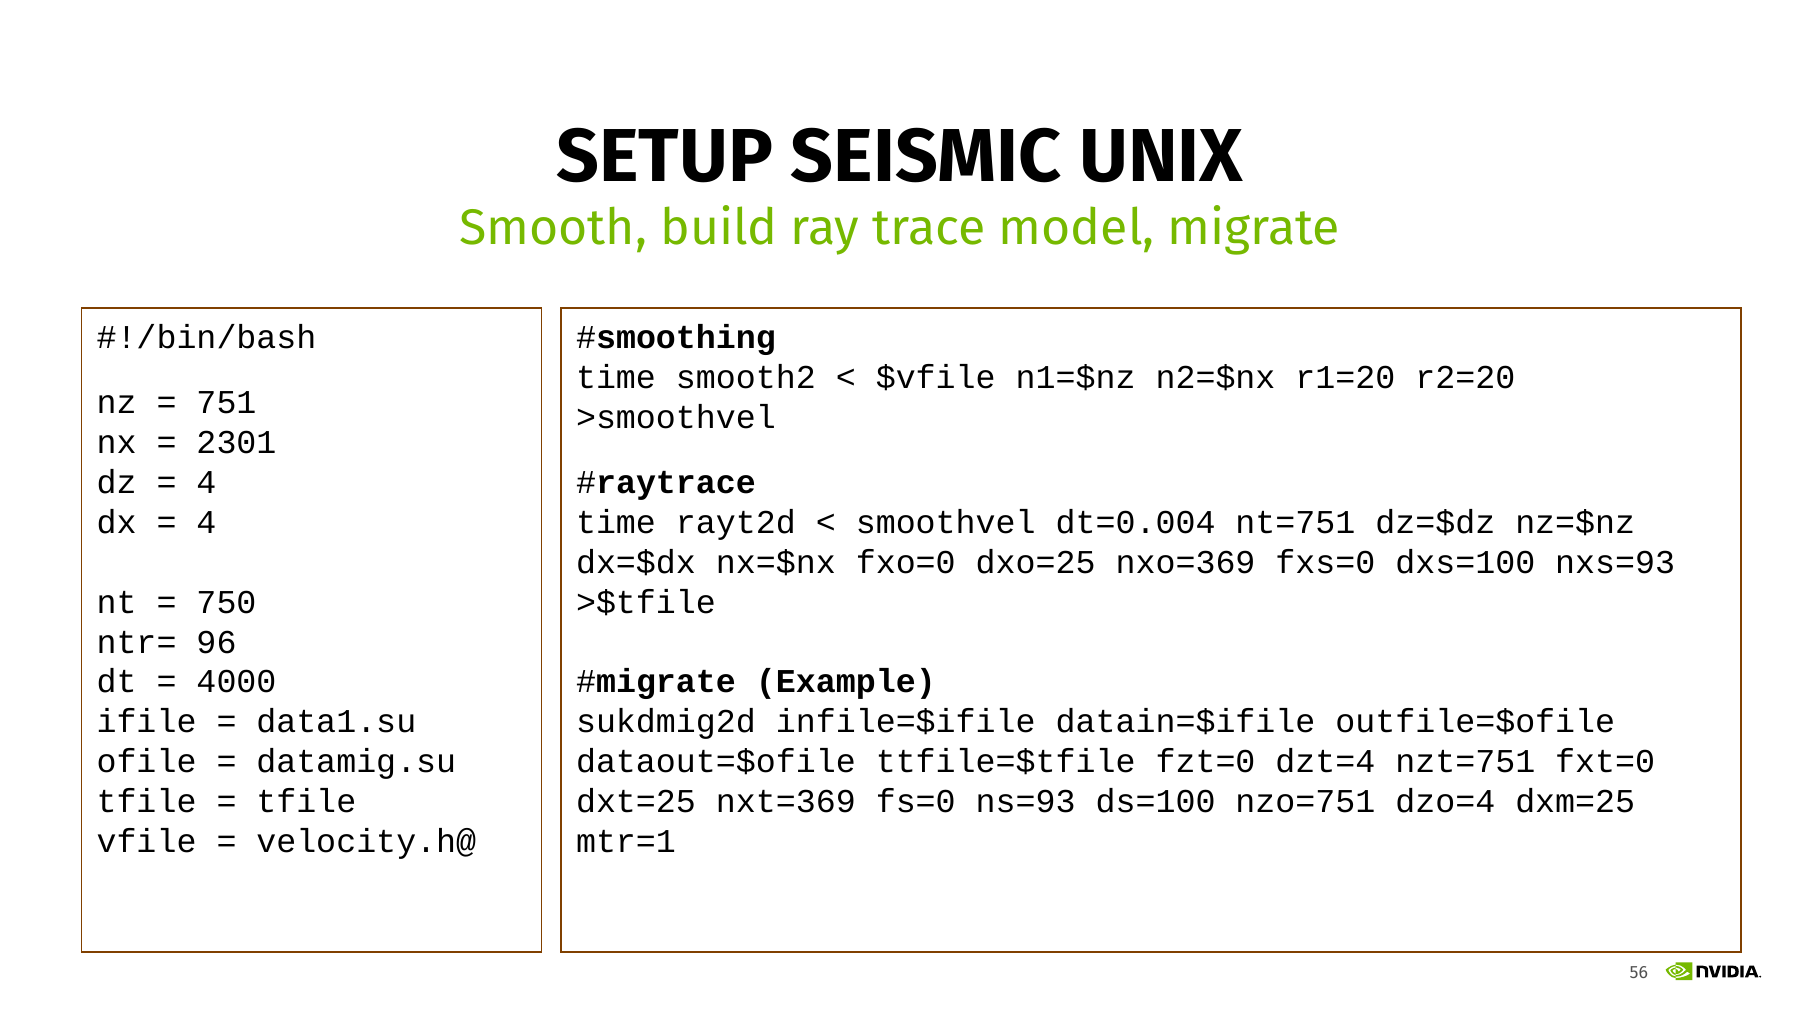

# Setup Seismic Unix
Smooth, build ray trace model, migrate
#!/bin/bash
nz = 751
nx = 2301
dz = 4
dx = 4
nt = 750
ntr= 96
dt = 4000
ifile = data1.su
ofile = datamig.su
tfile = tfile
vfile = velocity.h@
#smoothing
time smooth2 < $vfile n1=$nz n2=$nx r1=20 r2=20 >smoothvel
#raytrace
time rayt2d < smoothvel dt=0.004 nt=751 dz=$dz nz=$nz dx=$dx nx=$nx fxo=0 dxo=25 nxo=369 fxs=0 dxs=100 nxs=93 >$tfile
#migrate (Example)
sukdmig2d infile=$ifile datain=$ifile outfile=$ofile dataout=$ofile ttfile=$tfile fzt=0 dzt=4 nzt=751 fxt=0 dxt=25 nxt=369 fs=0 ns=93 ds=100 nzo=751 dzo=4 dxm=25 mtr=1